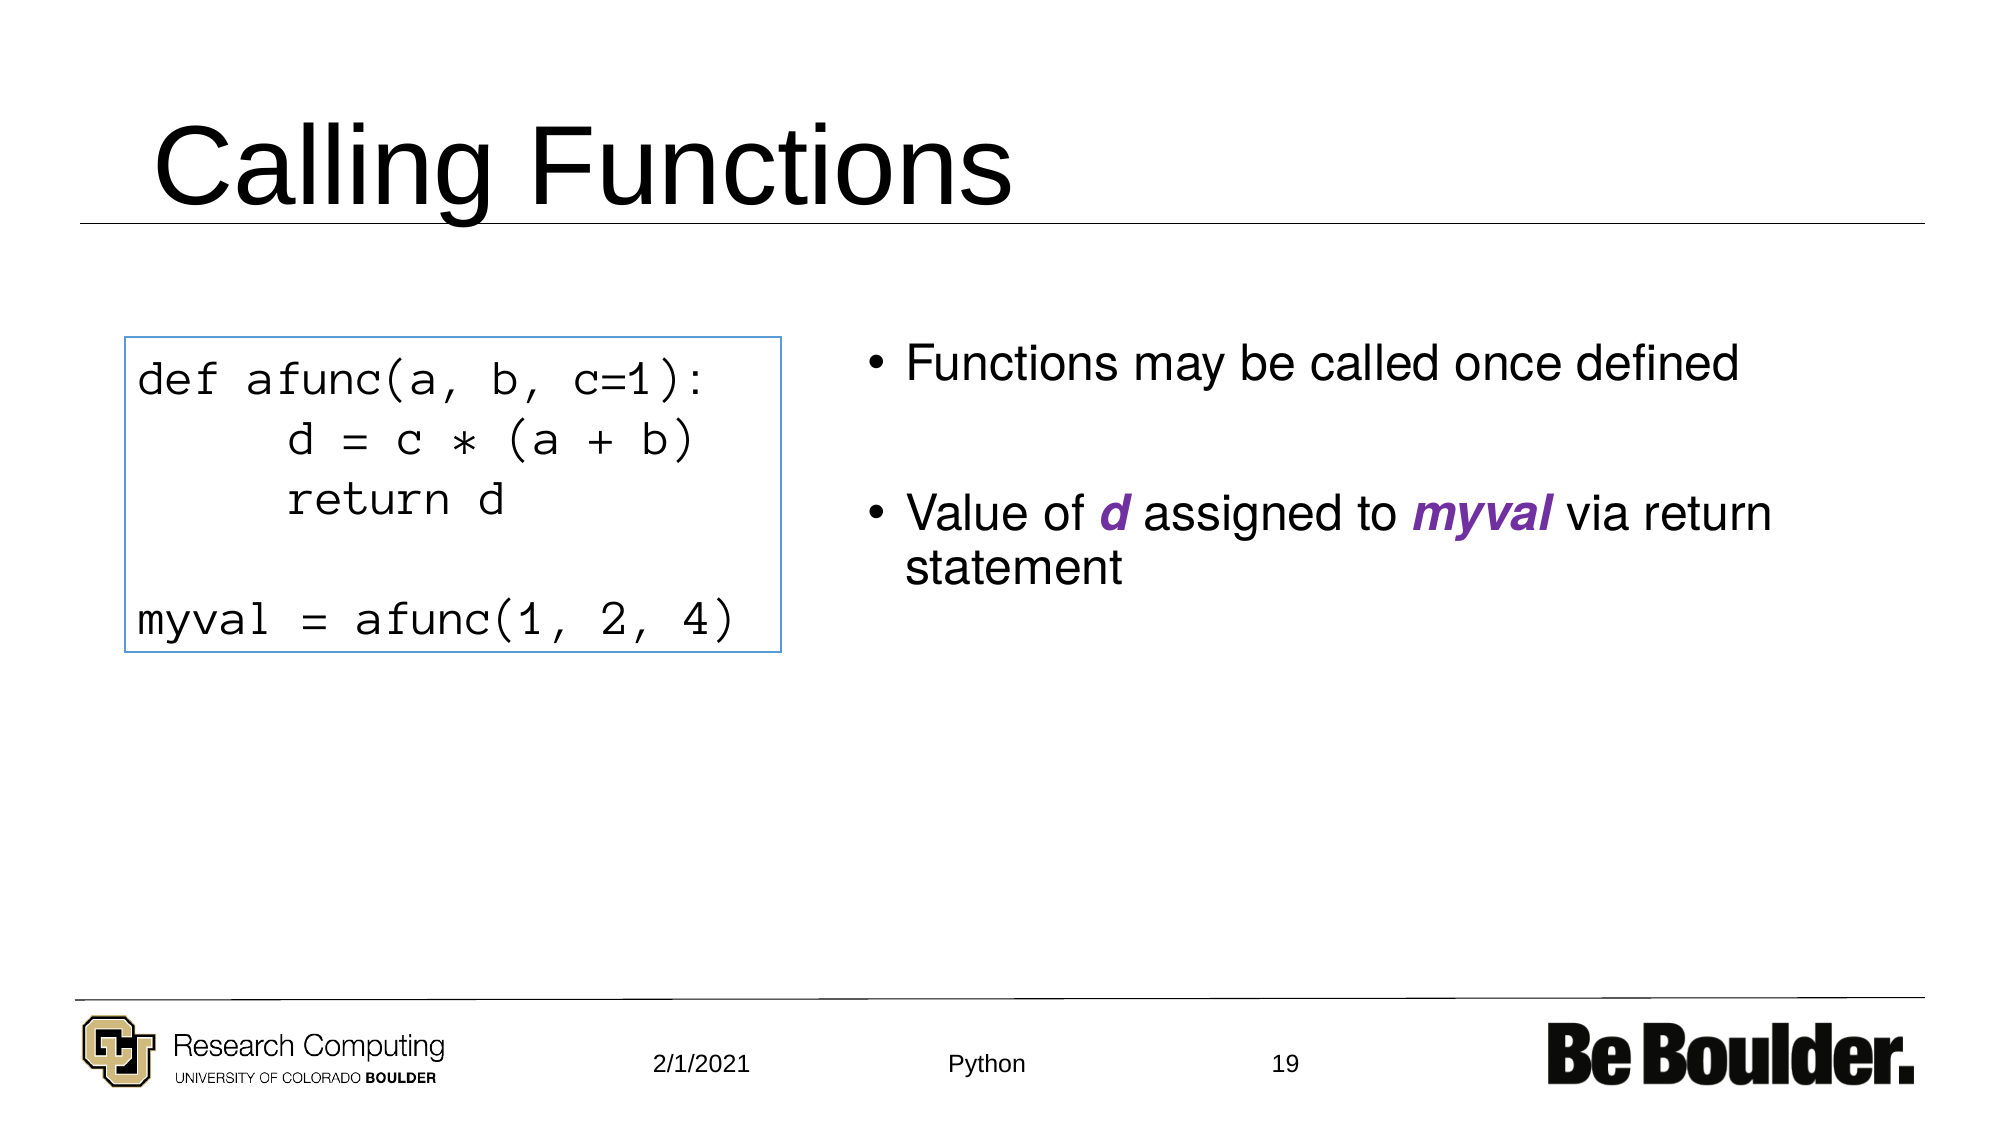

# Calling Functions
Functions may be called once defined

Value of d assigned to myval via return statement

def afunc(a, b, c=1):
	d = c * (a + b)
	return d

myval = afunc(1, 2, 4)
2/1/2021
19
Python